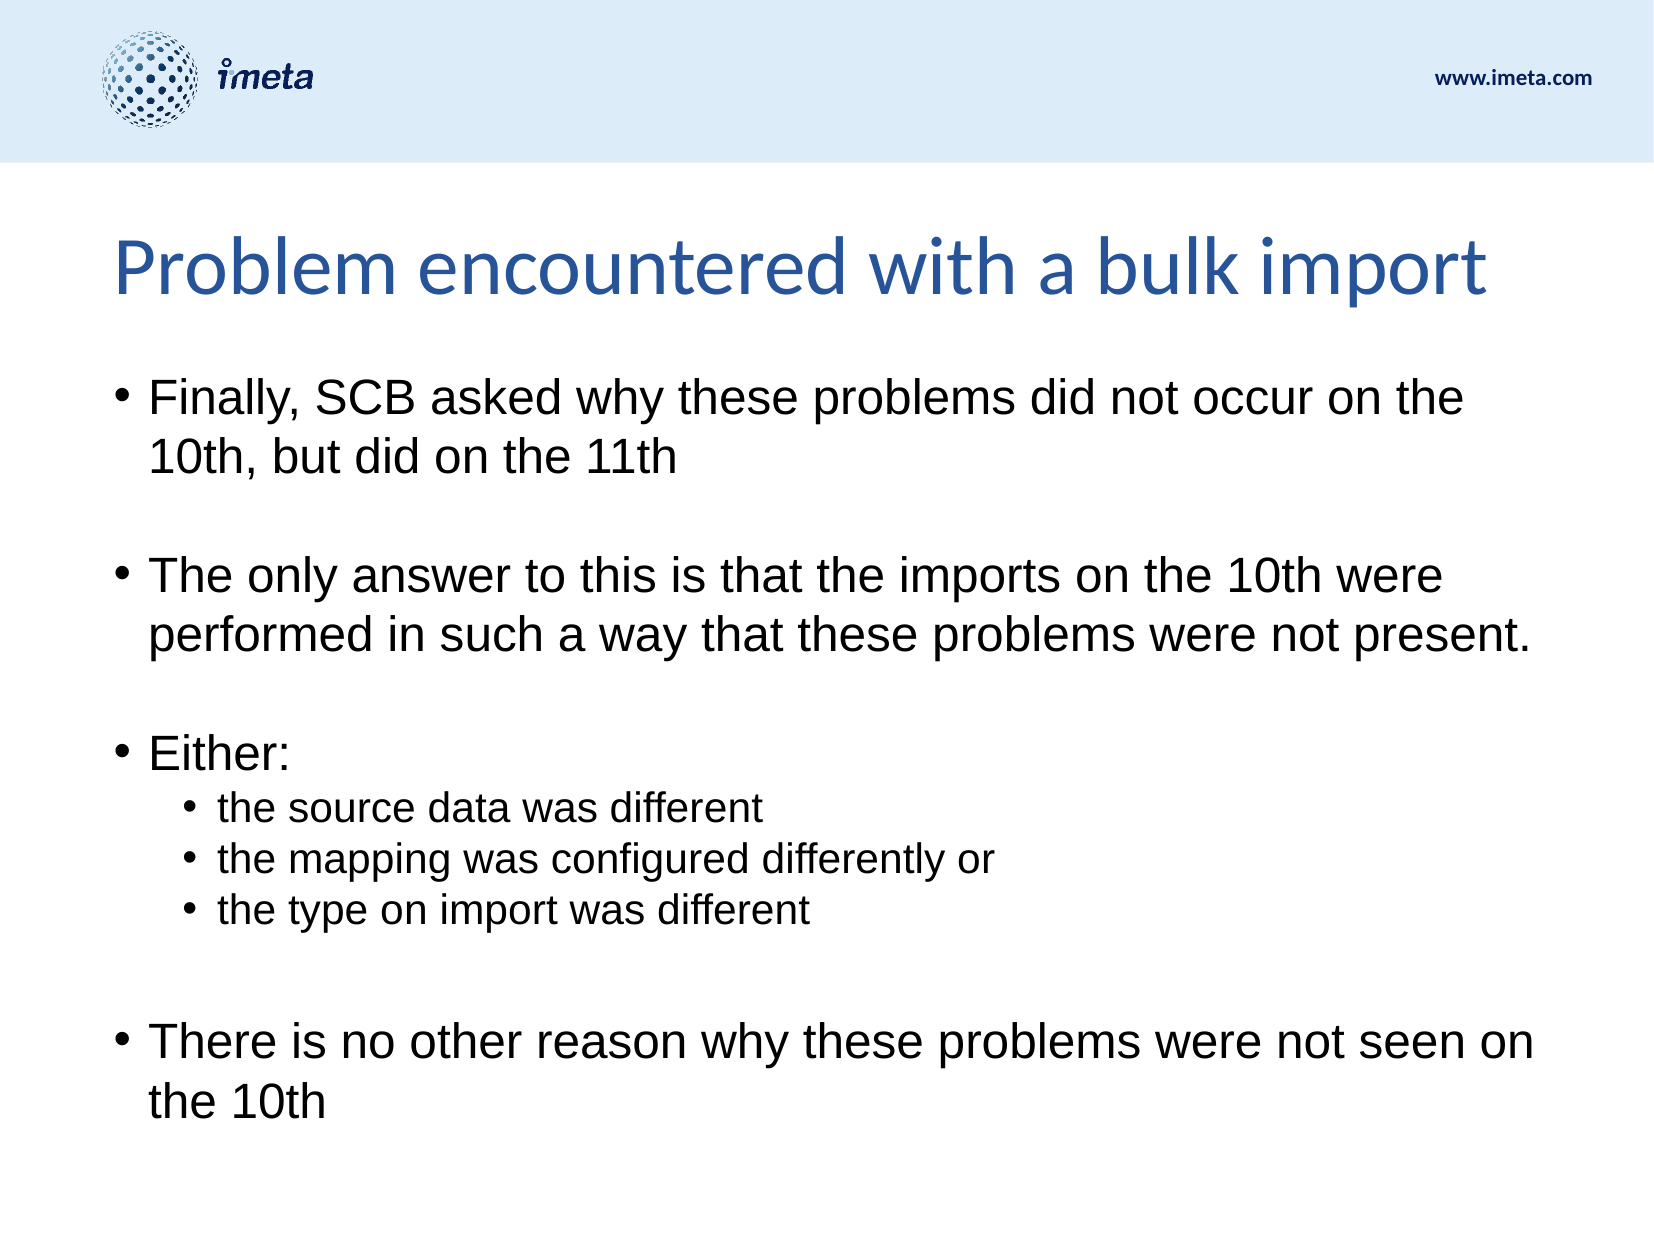

# Problem encountered with a bulk import
Finally, SCB asked why these problems did not occur on the 10th, but did on the 11th

The only answer to this is that the imports on the 10th were performed in such a way that these problems were not present.

Either:
the source data was different
the mapping was configured differently or
the type on import was different

There is no other reason why these problems were not seen on the 10th